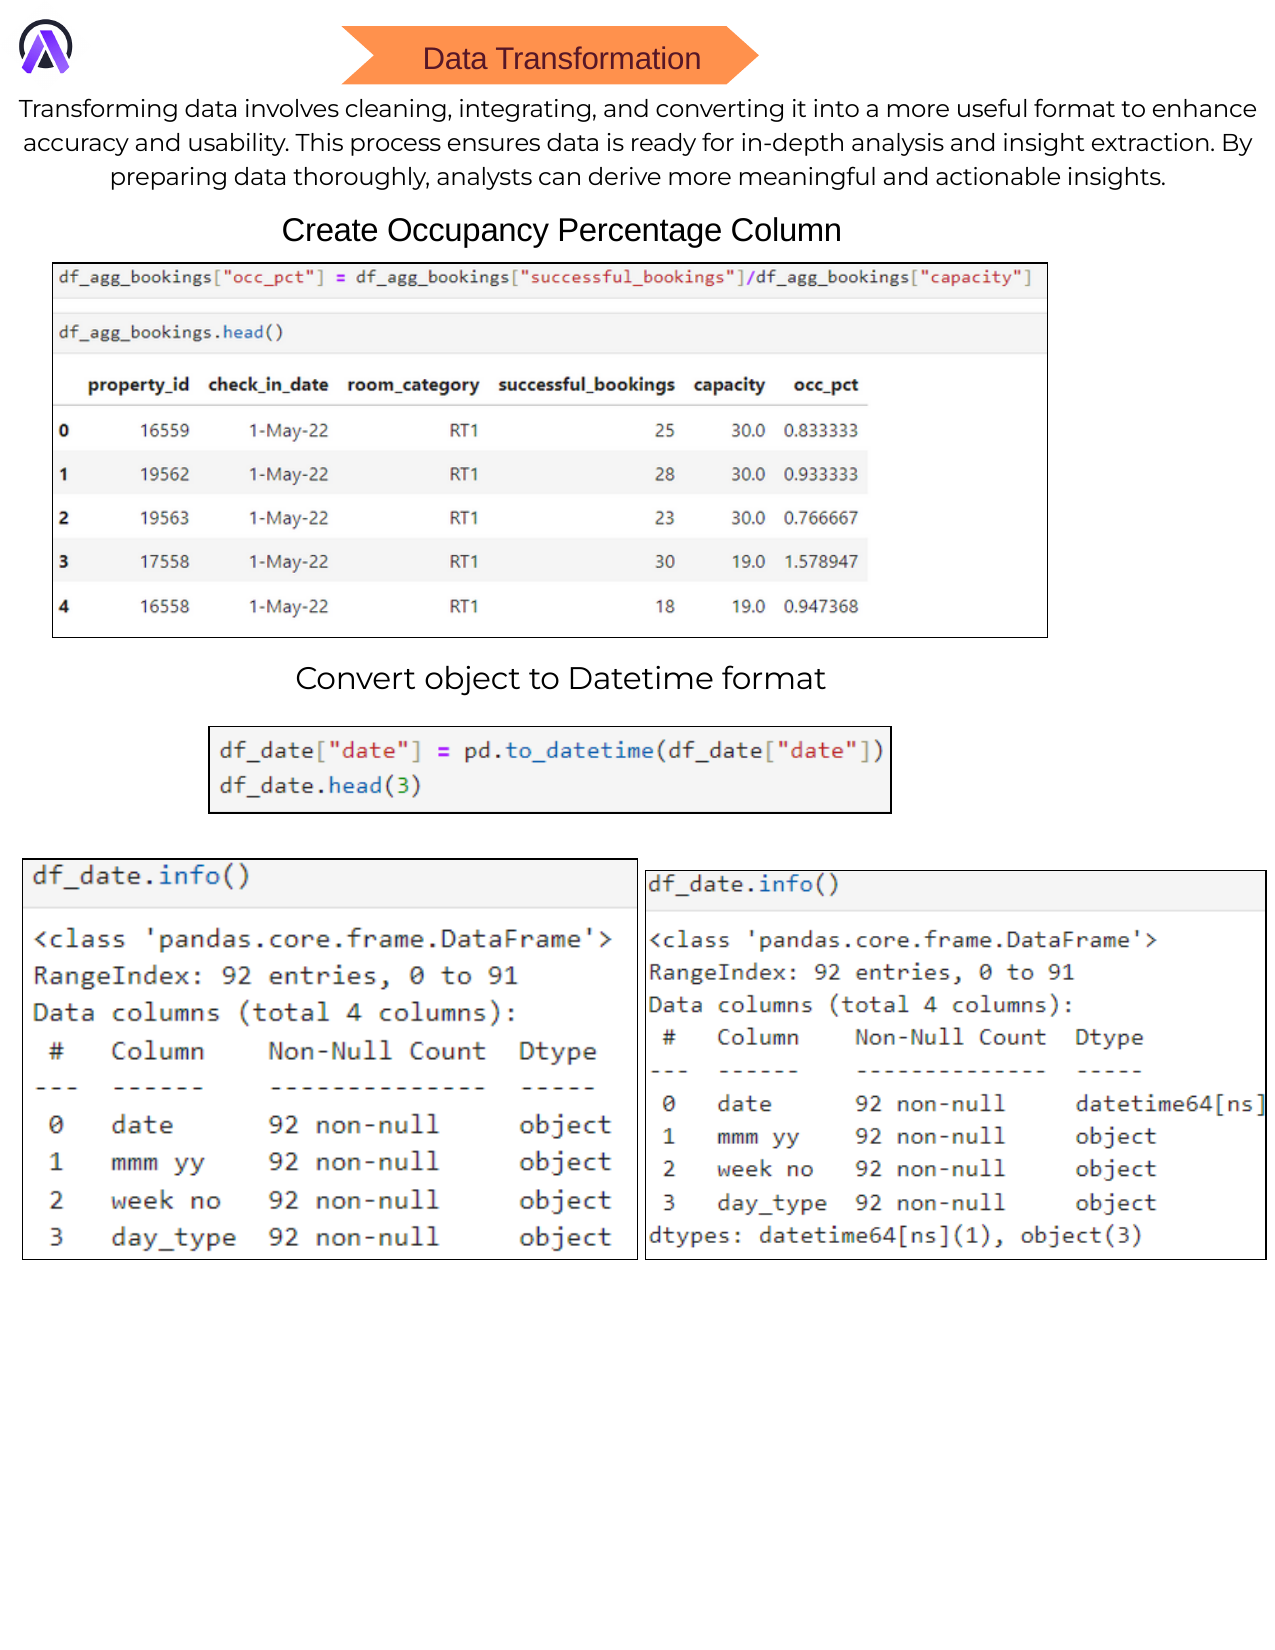

Data Transformation
Transforming data involves cleaning, integrating, and converting it into a more useful format to enhance accuracy and usability. This process ensures data is ready for in-depth analysis and insight extraction. By preparing data thoroughly, analysts can derive more meaningful and actionable insights.
Create Occupancy Percentage Column

Convert object to Datetime format